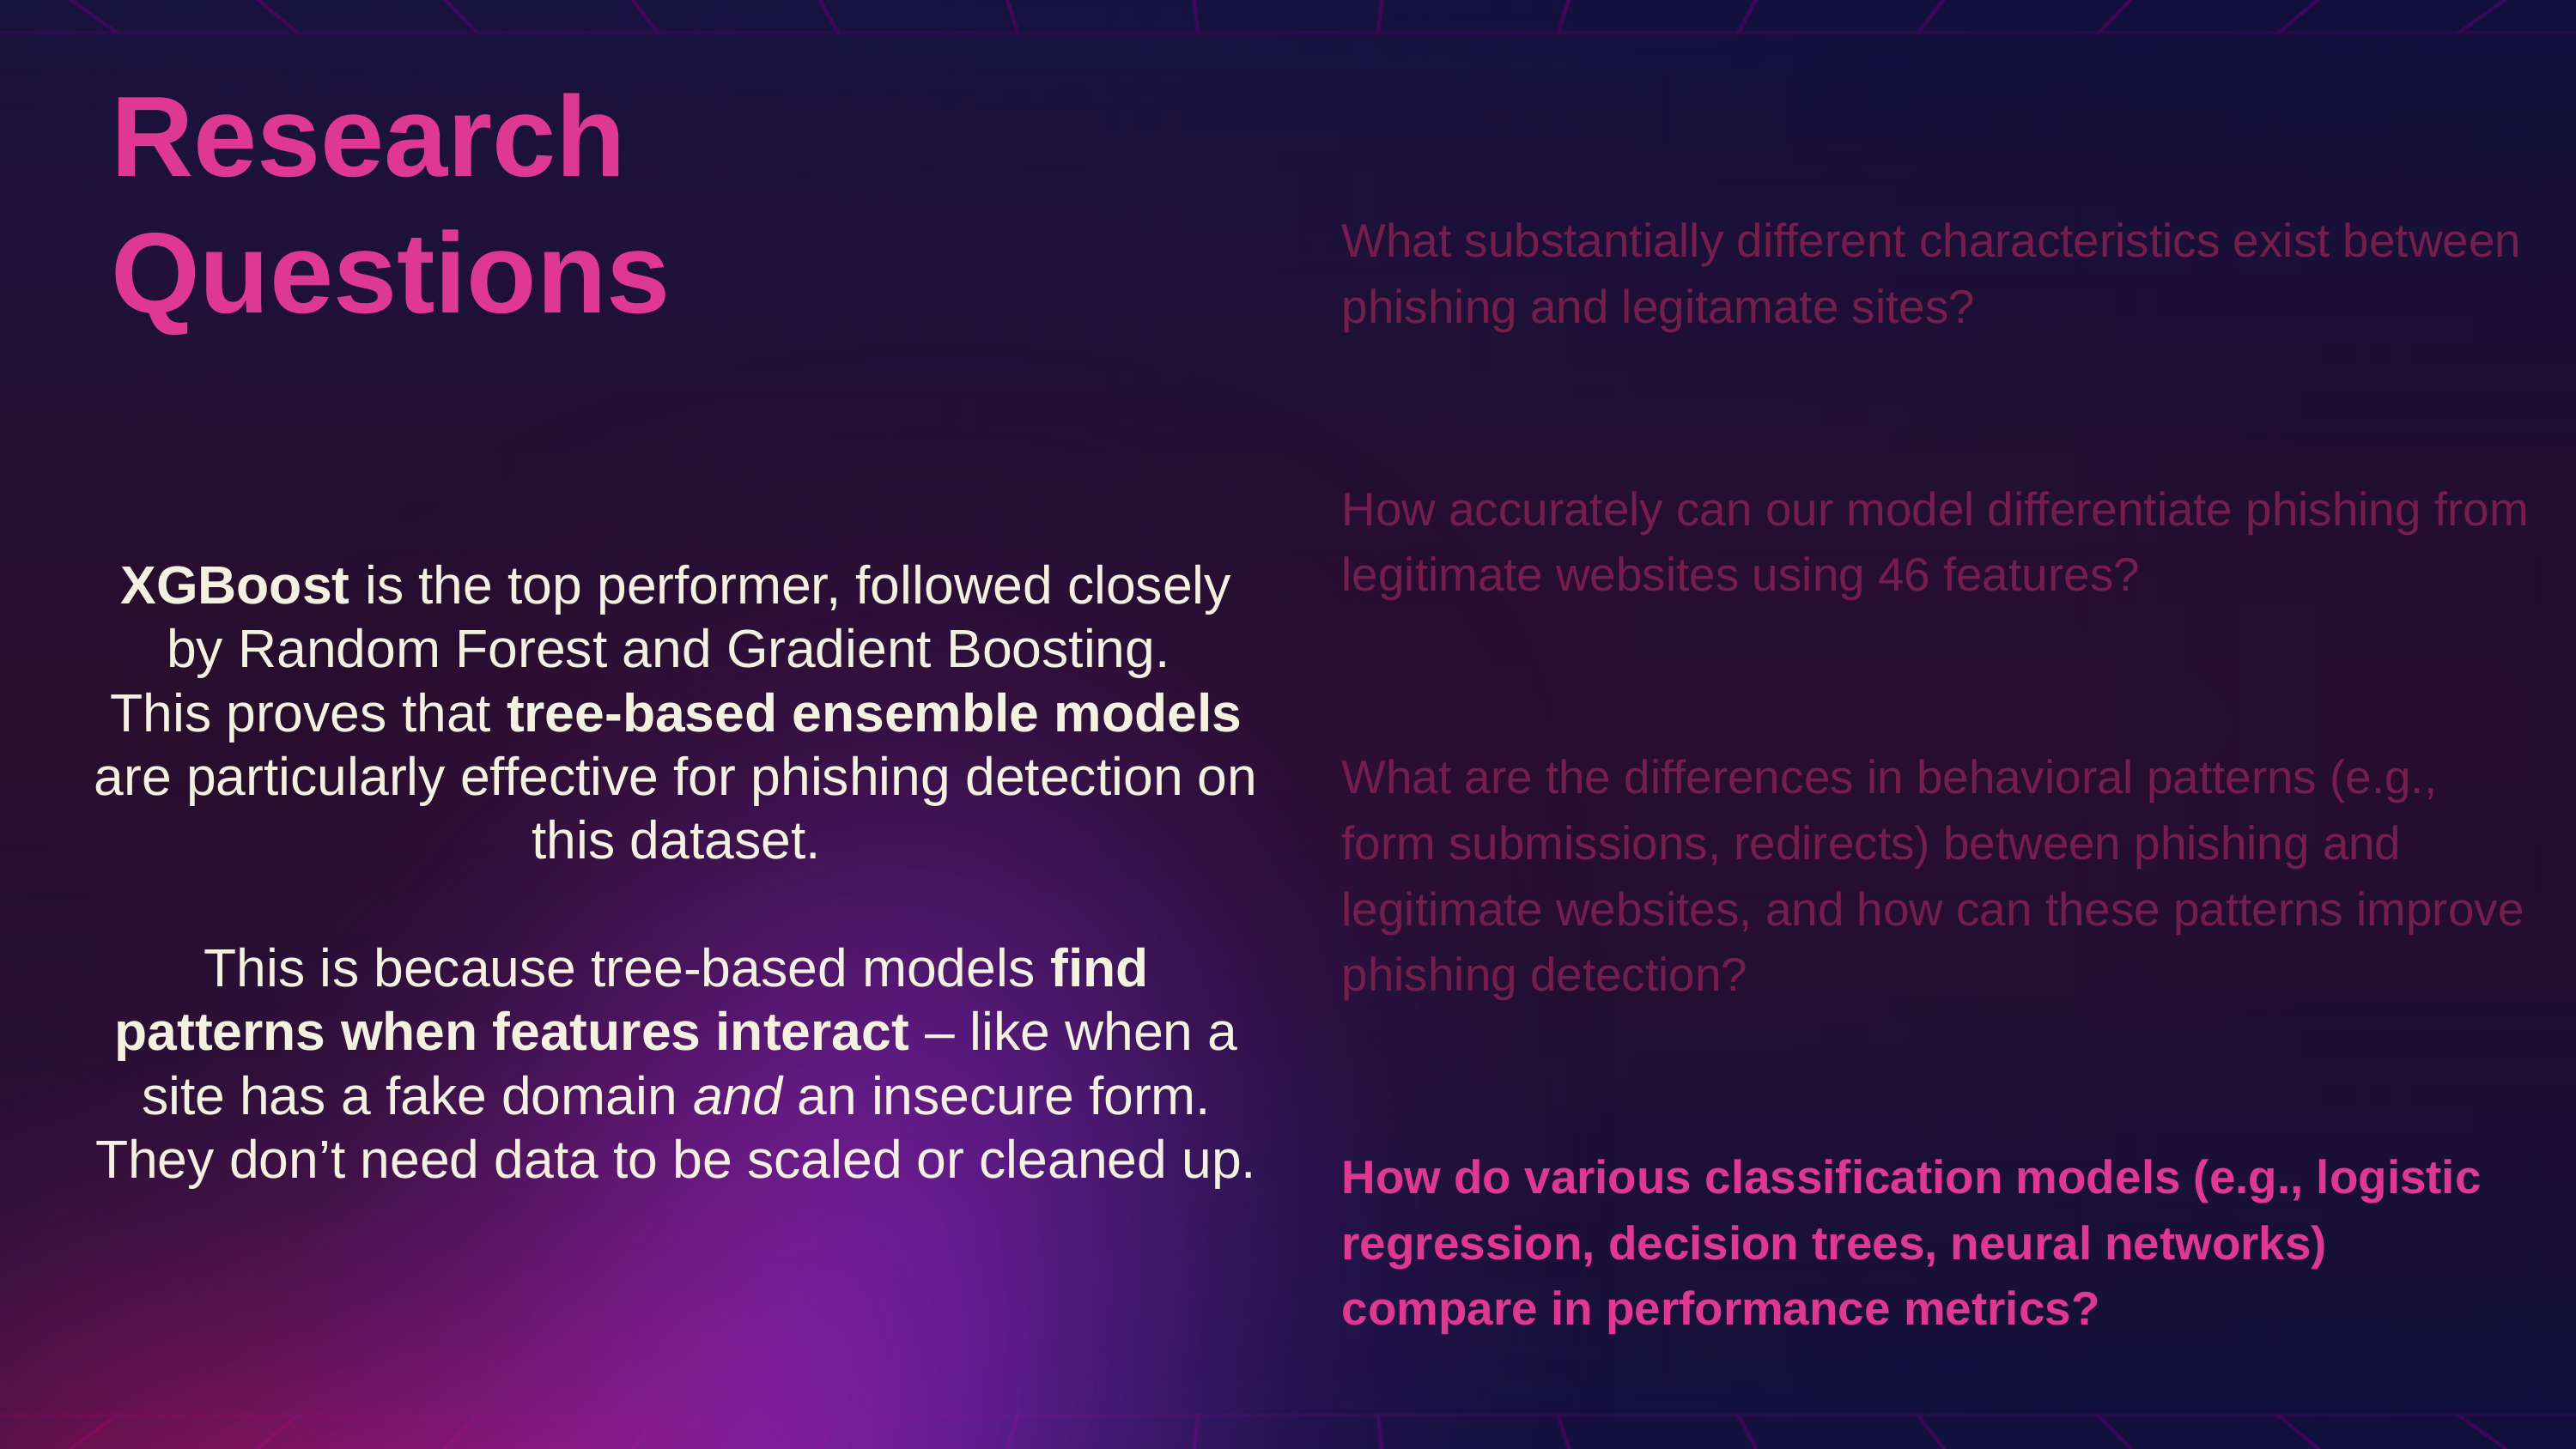

Research
Questions
What substantially different characteristics exist between phishing and legitamate sites?

How accurately can our model differentiate phishing from legitimate websites using 46 features?
XGBoost is the top performer, followed closely by Random Forest and Gradient Boosting.
This proves that tree-based ensemble models are particularly effective for phishing detection on this dataset.

This is because tree-based models find patterns when features interact – like when a site has a fake domain and an insecure form. They don’t need data to be scaled or cleaned up.
What are the differences in behavioral patterns (e.g., form submissions, redirects) between phishing and legitimate websites, and how can these patterns improve phishing detection?
How do various classification models (e.g., logistic regression, decision trees, neural networks) compare in performance metrics?